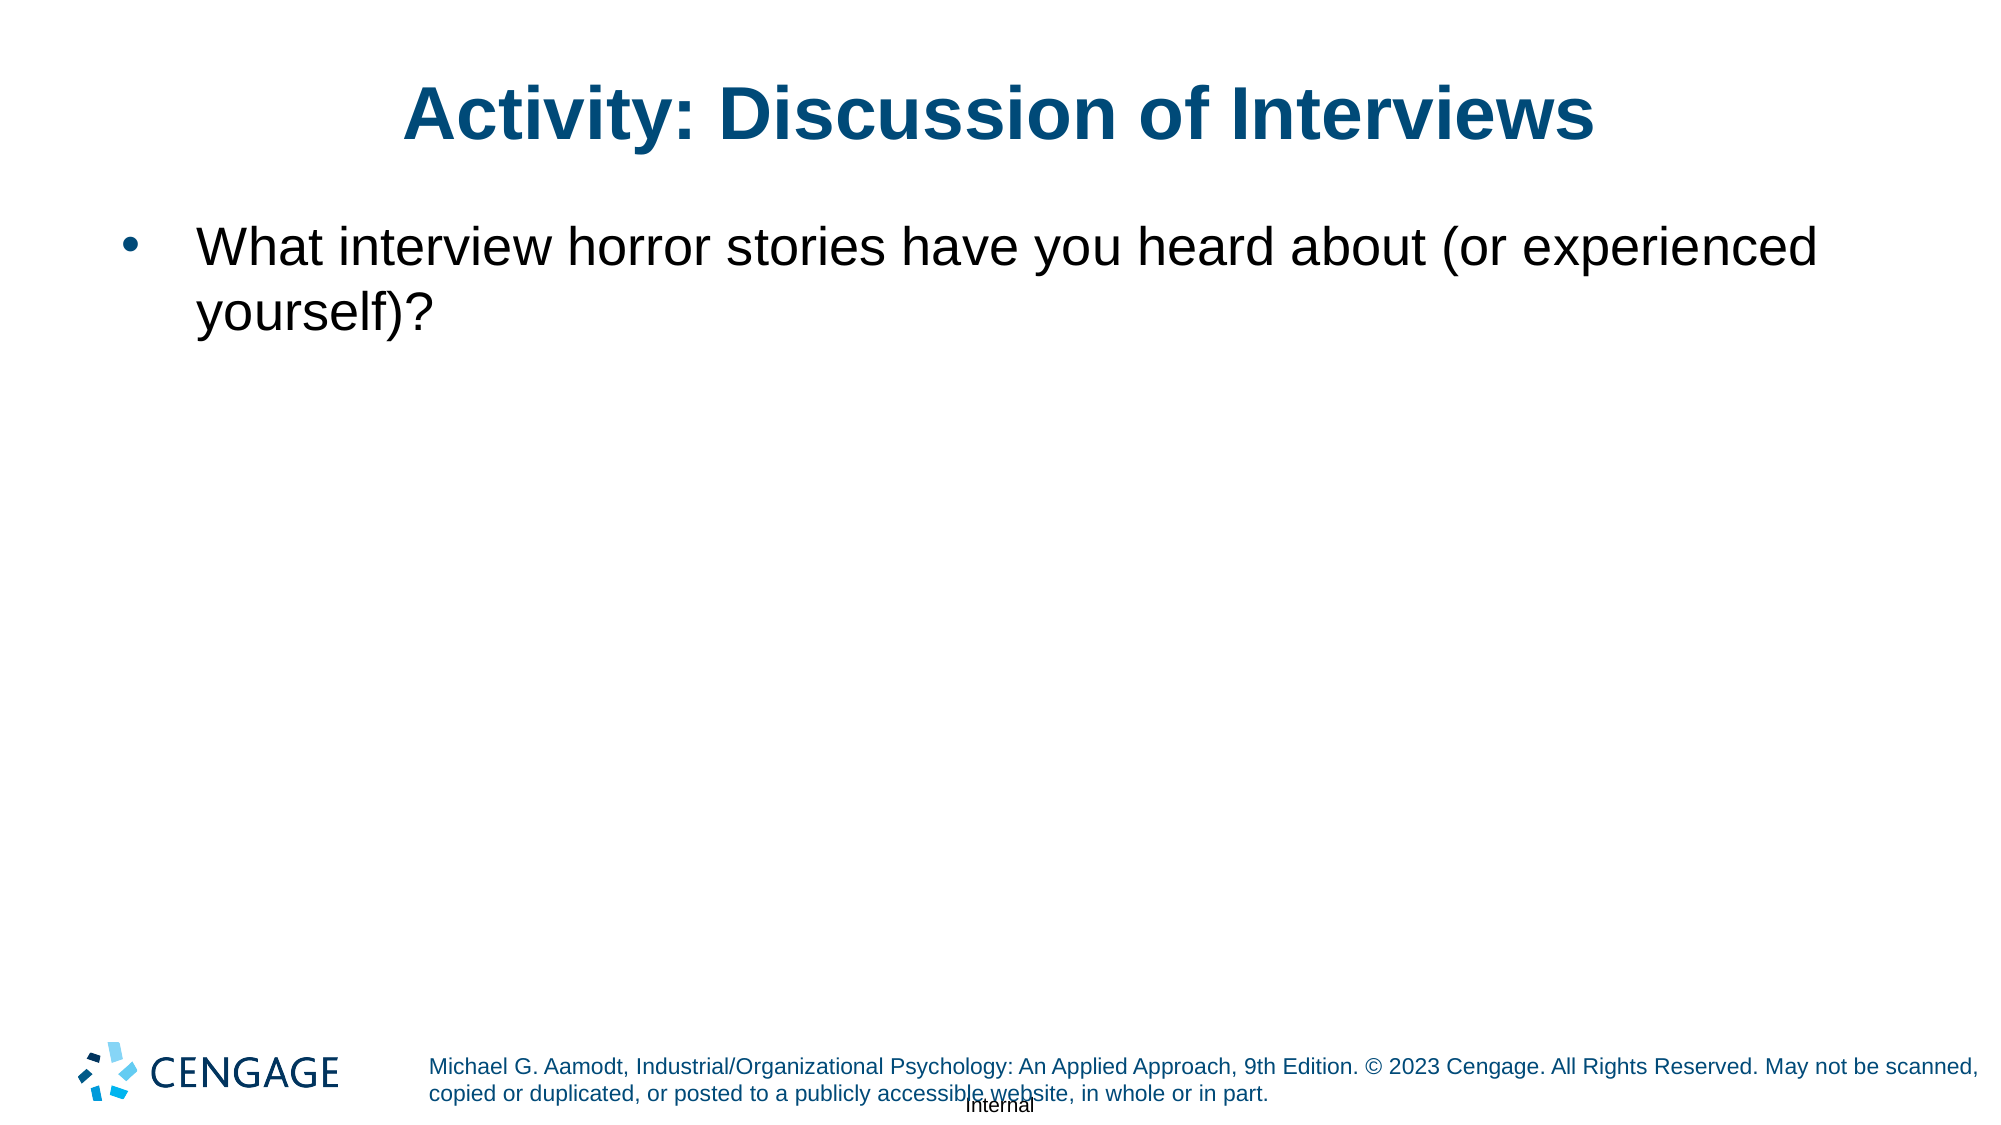

# Activity: Discussion of Interviews
What interview horror stories have you heard about (or experienced yourself)?